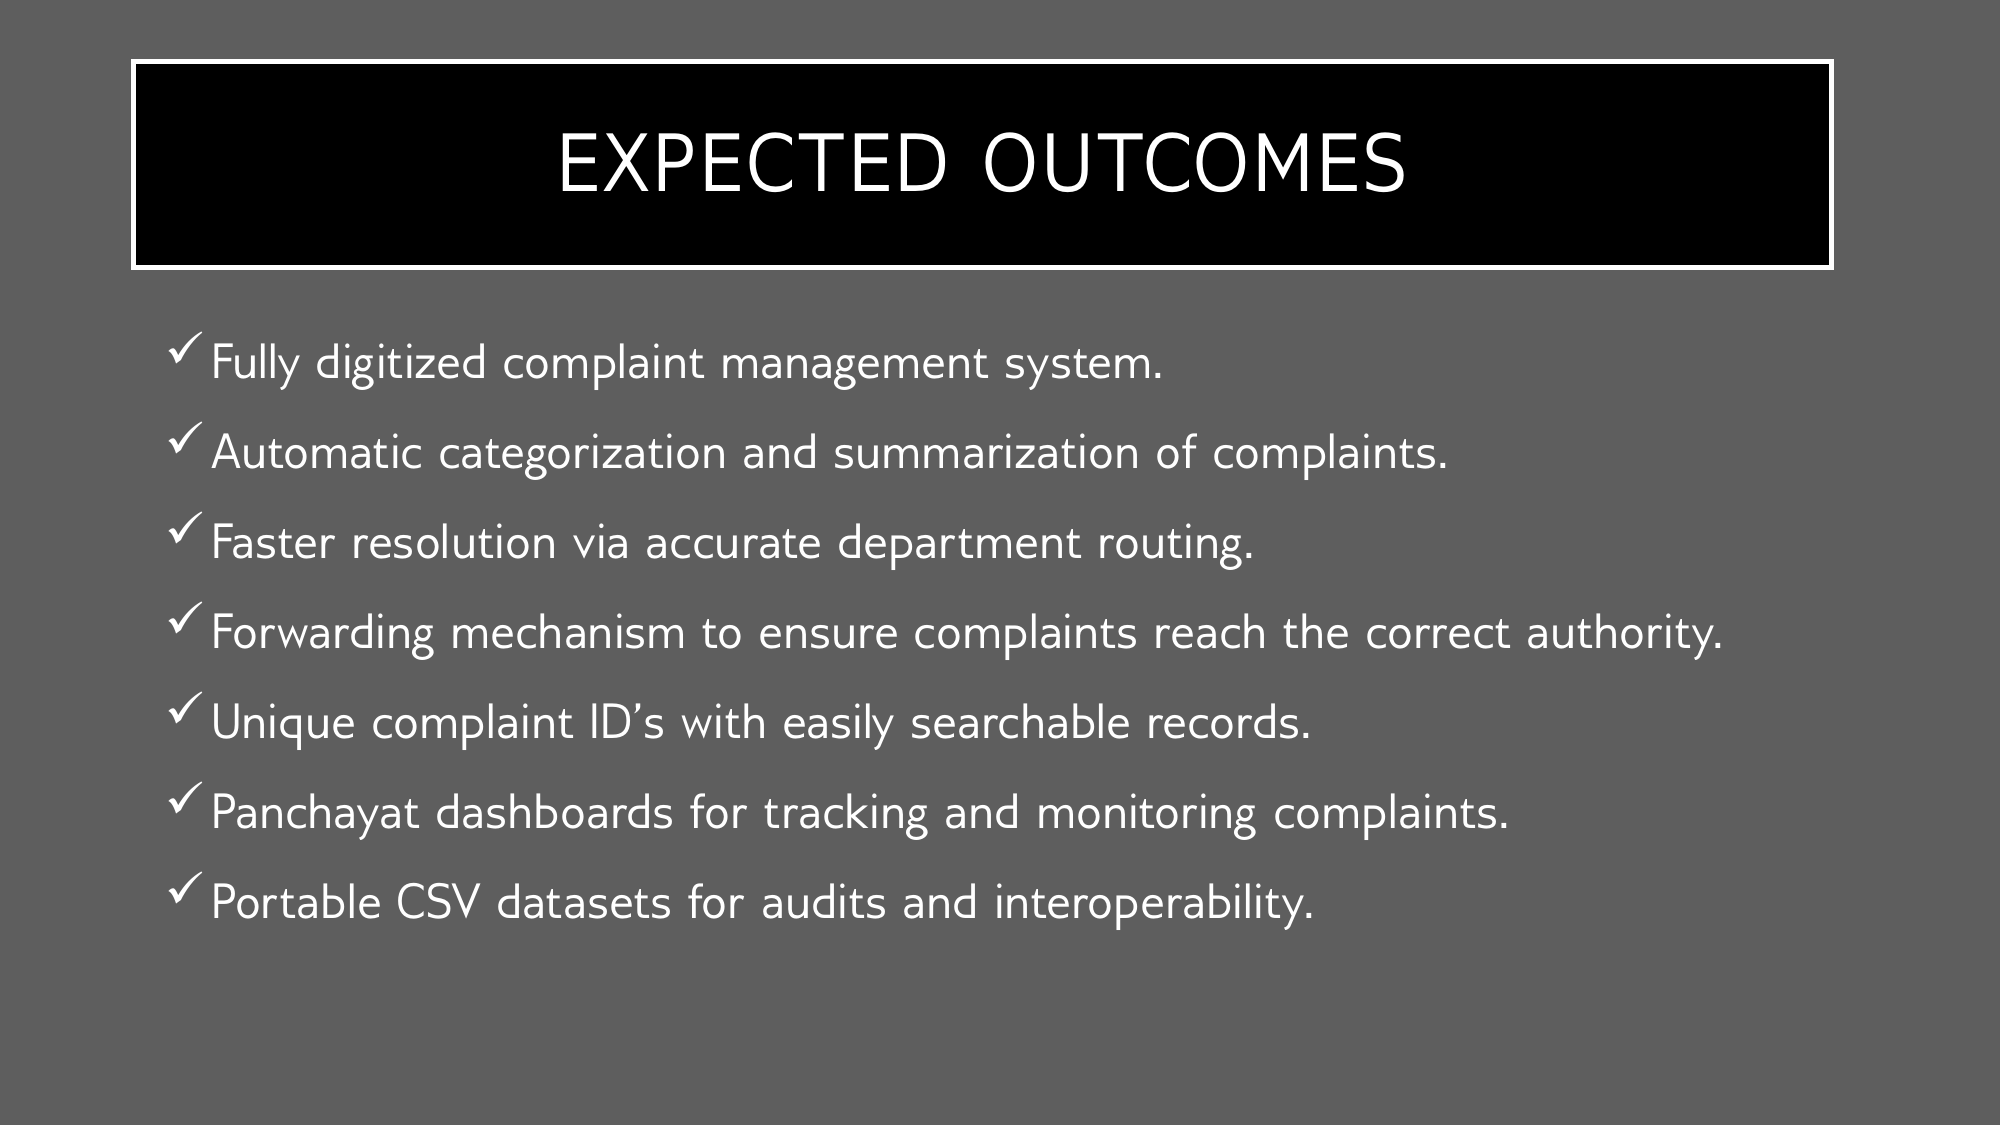

# Expected Outcomes
Fully digitized complaint management system.
Automatic categorization and summarization of complaints.
Faster resolution via accurate department routing.
Forwarding mechanism to ensure complaints reach the correct authority.
Unique complaint ID’s with easily searchable records.
Panchayat dashboards for tracking and monitoring complaints.
Portable CSV datasets for audits and interoperability.